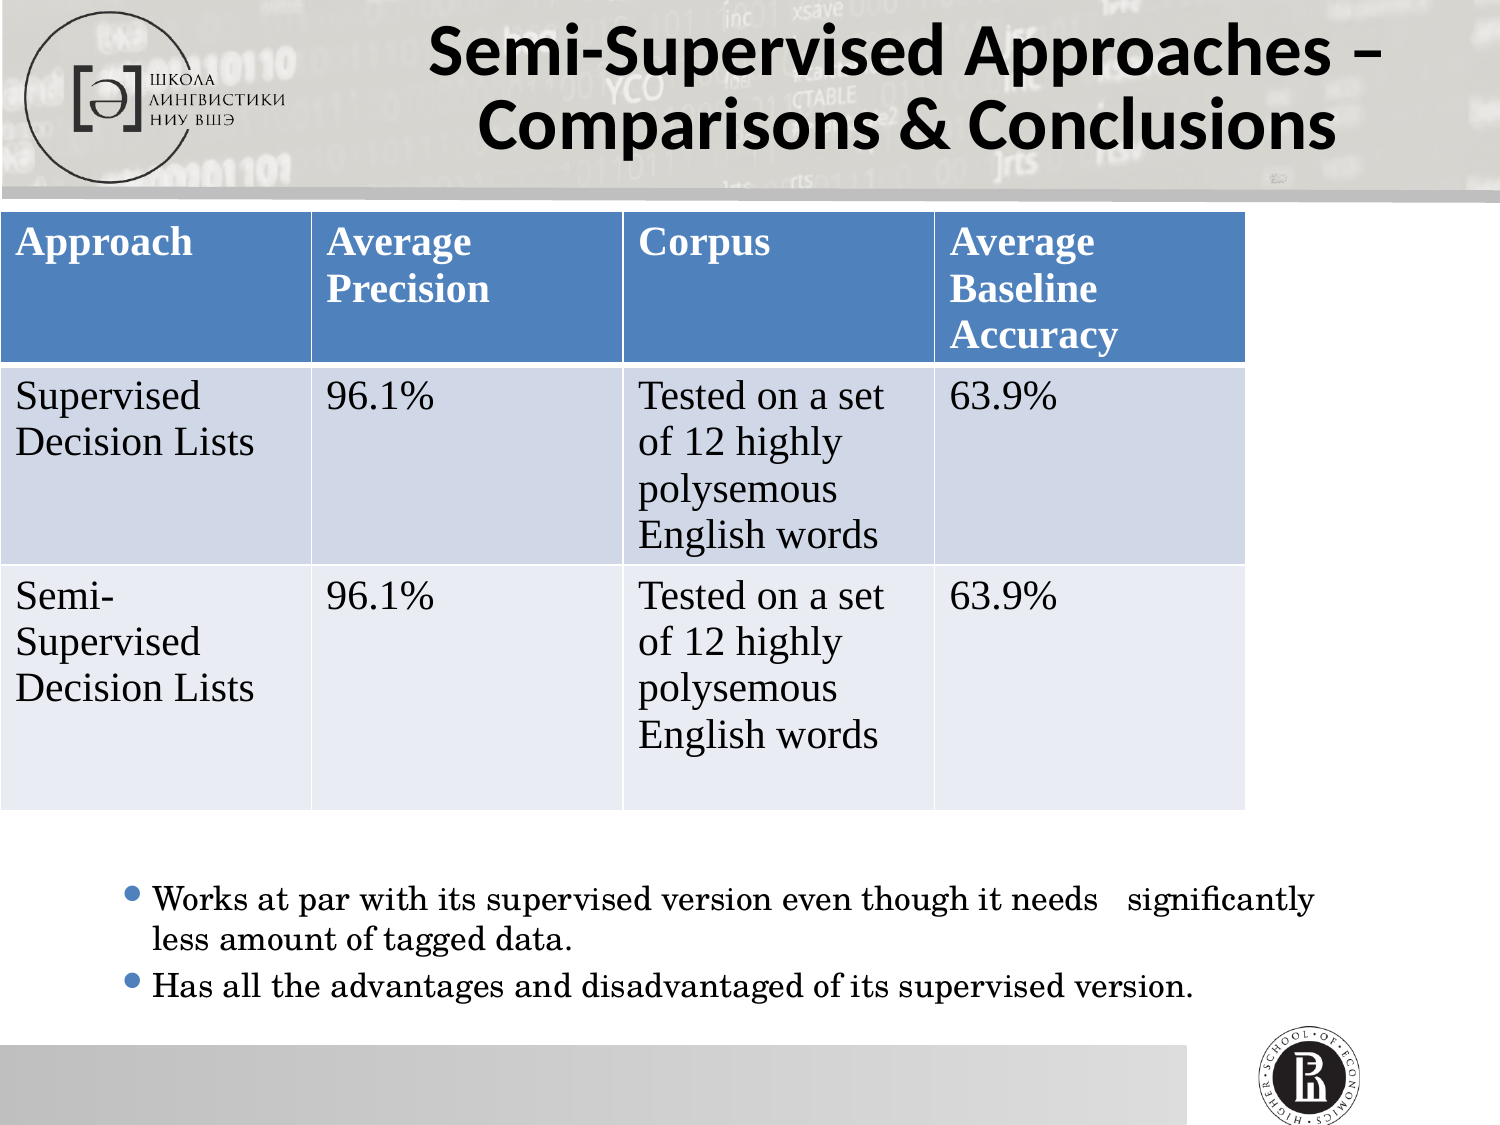

Semi-Supervised Approaches – Comparisons & Conclusions
| Approach | Average Precision | Corpus | Average Baseline Accuracy |
| --- | --- | --- | --- |
| Supervised Decision Lists | 96.1% | Tested on a set of 12 highly polysemous English words | 63.9% |
| Semi-Supervised Decision Lists | 96.1% | Tested on a set of 12 highly polysemous English words | 63.9% |

Works at par with its supervised version even though it needs   significantly less amount of tagged data.
Has all the advantages and disadvantaged of its supervised version.